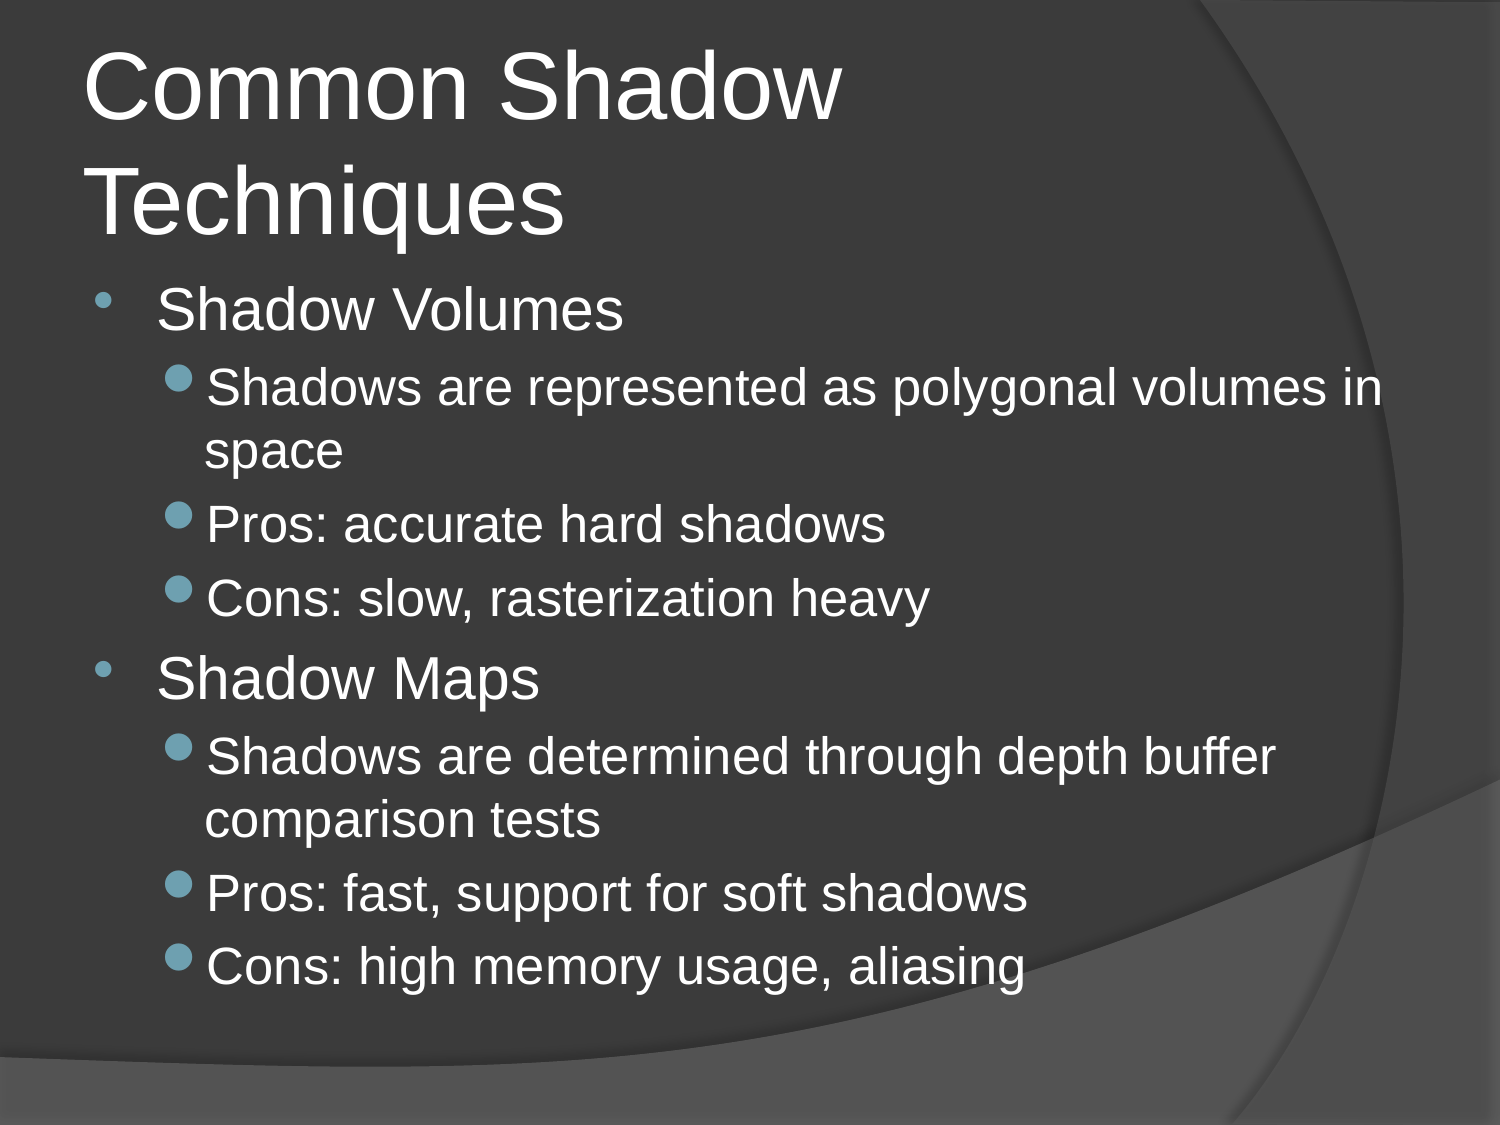

# Common Shadow Techniques
Shadow Volumes
Shadows are represented as polygonal volumes in space
Pros: accurate hard shadows
Cons: slow, rasterization heavy
Shadow Maps
Shadows are determined through depth buffer comparison tests
Pros: fast, support for soft shadows
Cons: high memory usage, aliasing